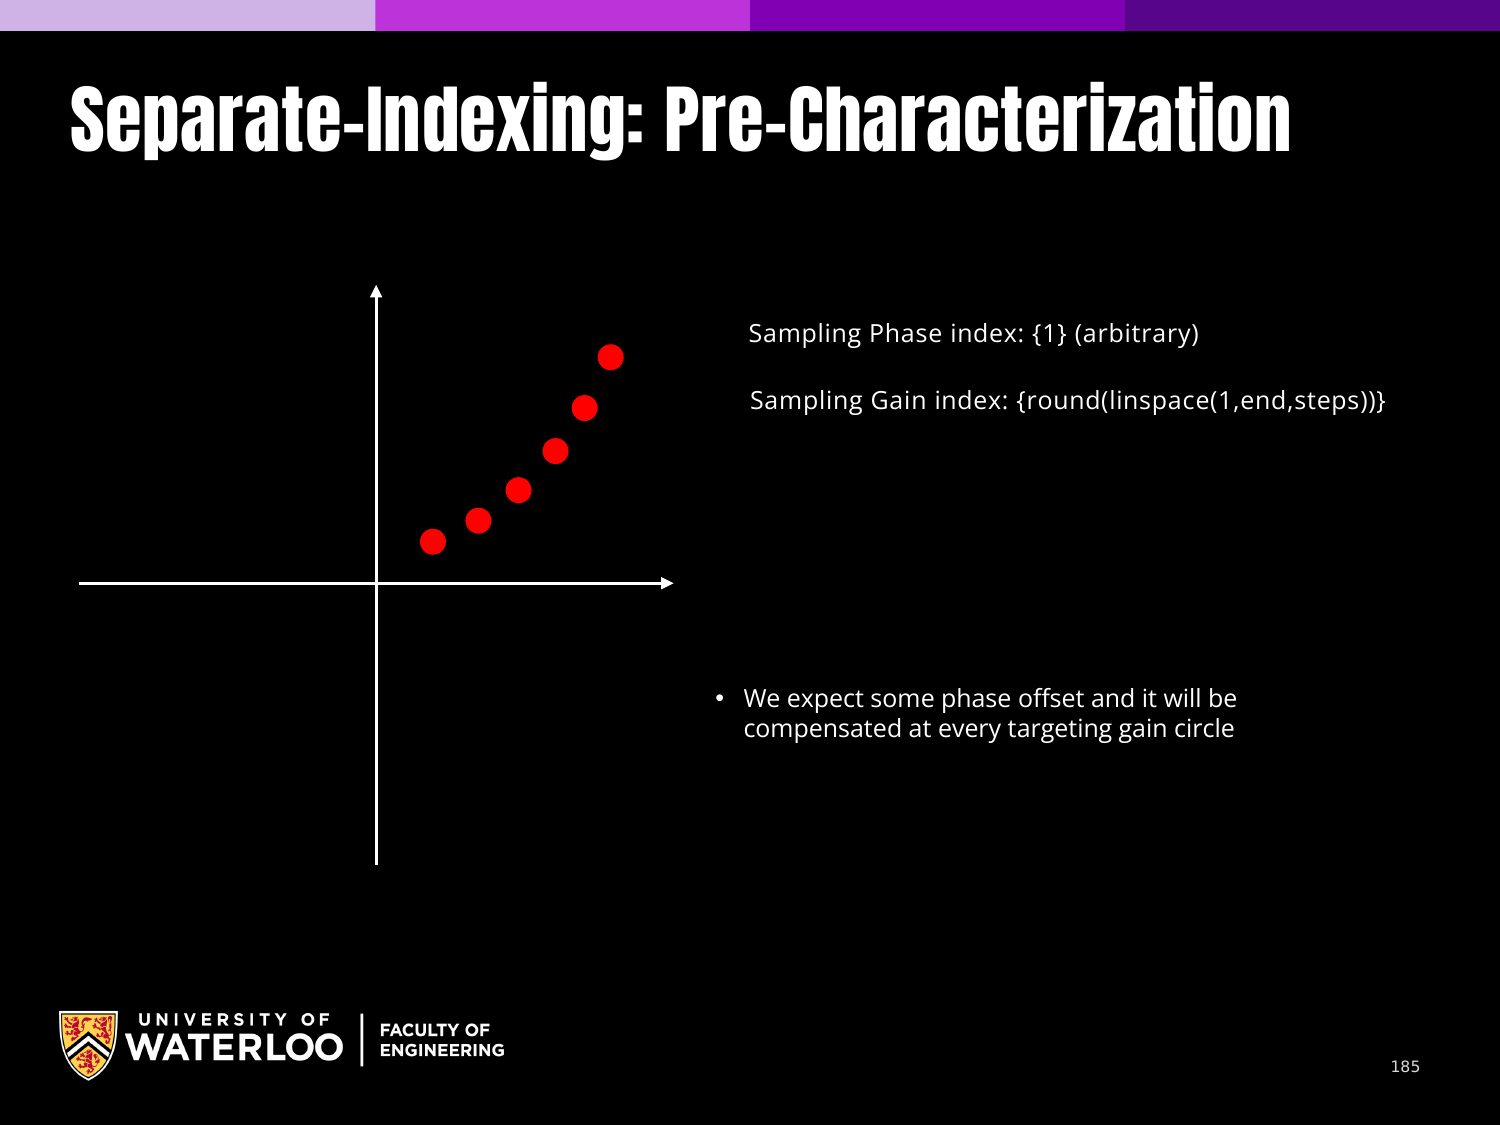

Separate-Indexing: Pre-Characterization
Sampling Phase index: {1} (arbitrary)

Sampling Gain index: {round(linspace(1,end,steps))}

We expect some phase offset and it will be compensated at every targeting gain circle
185